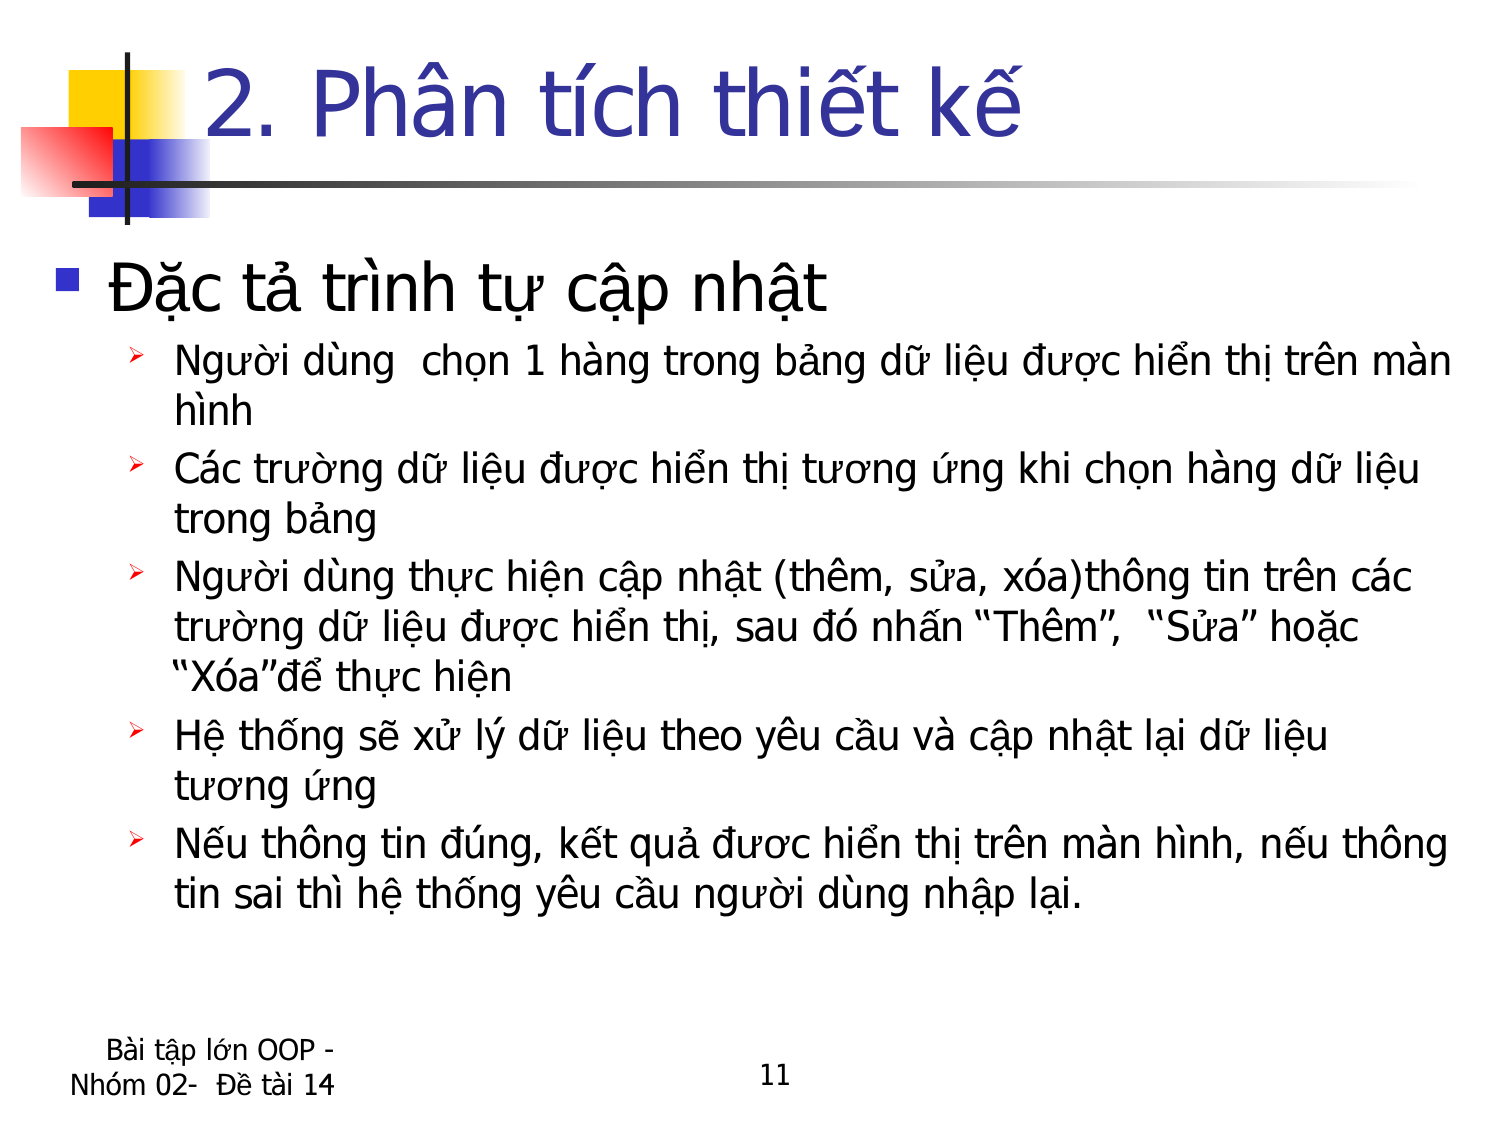

# 2. Phân tích thiết kế
Đặc tả trình tự cập nhật
Người dùng  chọn 1 hàng trong bảng dữ liệu được hiển thị trên màn hình
Các trường dữ liệu được hiển thị tương ứng khi chọn hàng dữ liệu trong bảng
Người dùng thực hiện cập nhật (thêm, sửa, xóa)thông tin trên các trường dữ liệu được hiển thị, sau đó nhấn “Thêm”,  “Sửa” hoặc “Xóa”để thực hiện
Hệ thống sẽ xử lý dữ liệu theo yêu cầu và cập nhật lại dữ liệu tương ứng
Nếu thông tin đúng, kết quả đươc hiển thị trên màn hình, nếu thông tin sai thì hệ thống yêu cầu người dùng nhập lại.

Bài tập lớn OOP - Nhóm 02-  Đề tài 14
11